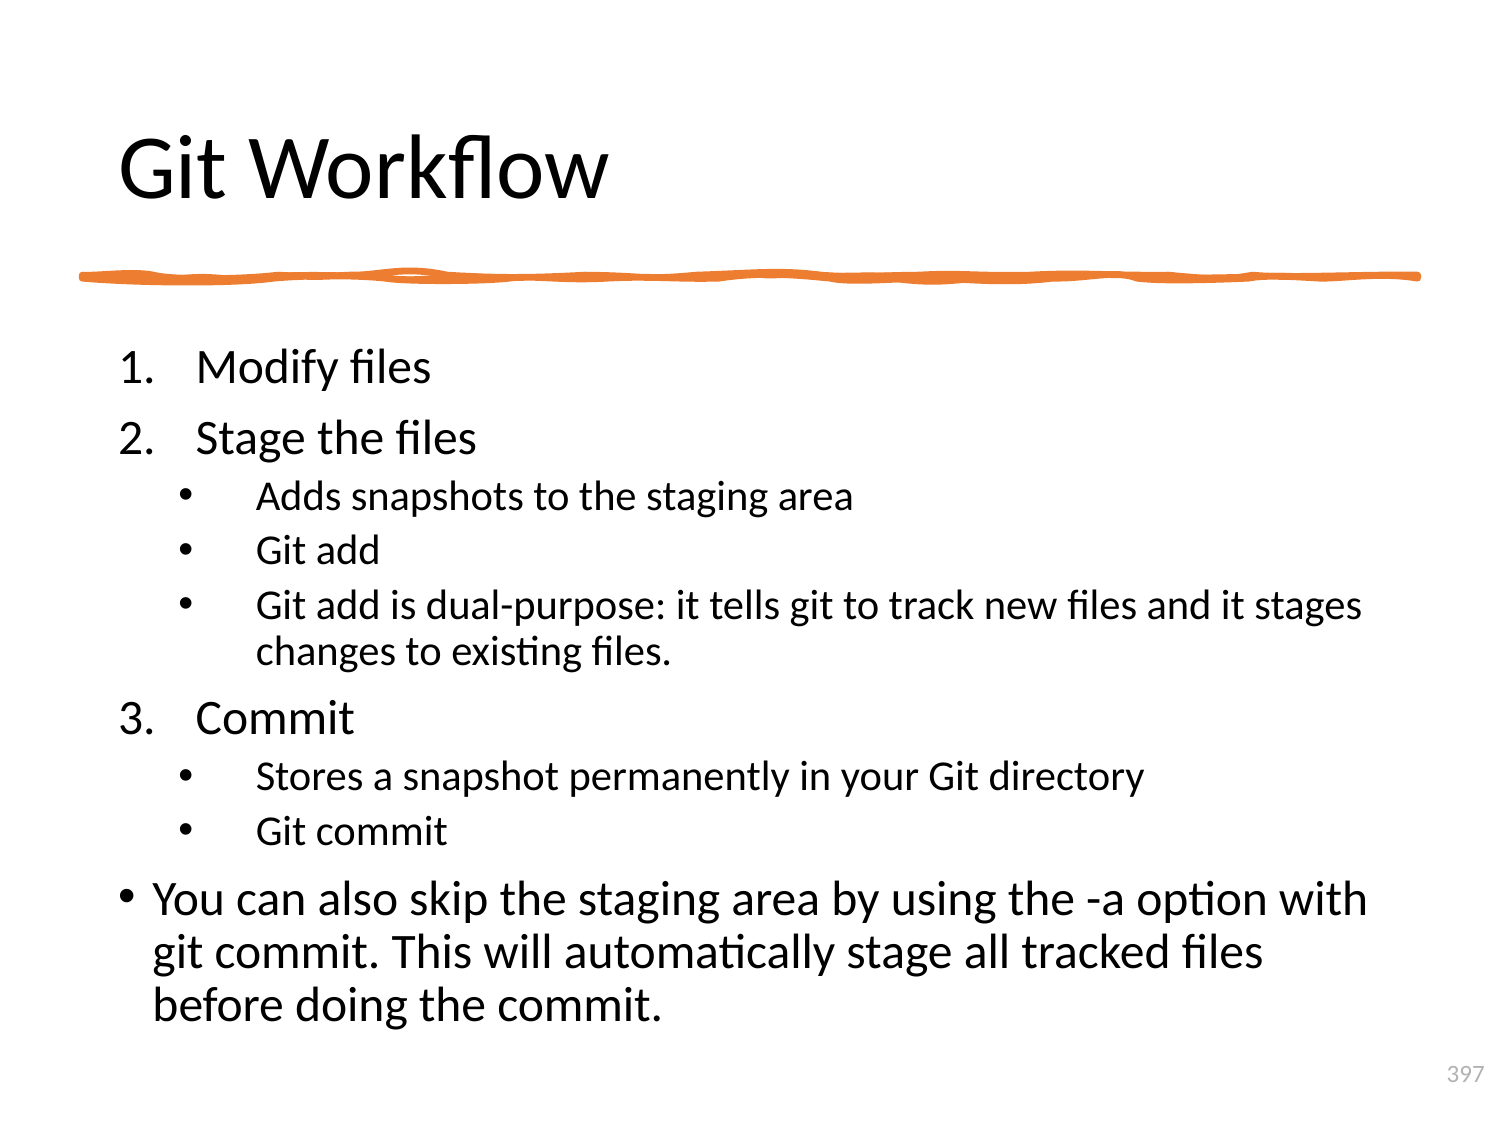

# Git Workflow
Modify files
Stage the files
Adds snapshots to the staging area
Git add
Git add is dual-purpose: it tells git to track new files and it stages changes to existing files.
Commit
Stores a snapshot permanently in your Git directory
Git commit
You can also skip the staging area by using the -a option with git commit. This will automatically stage all tracked files before doing the commit.
397